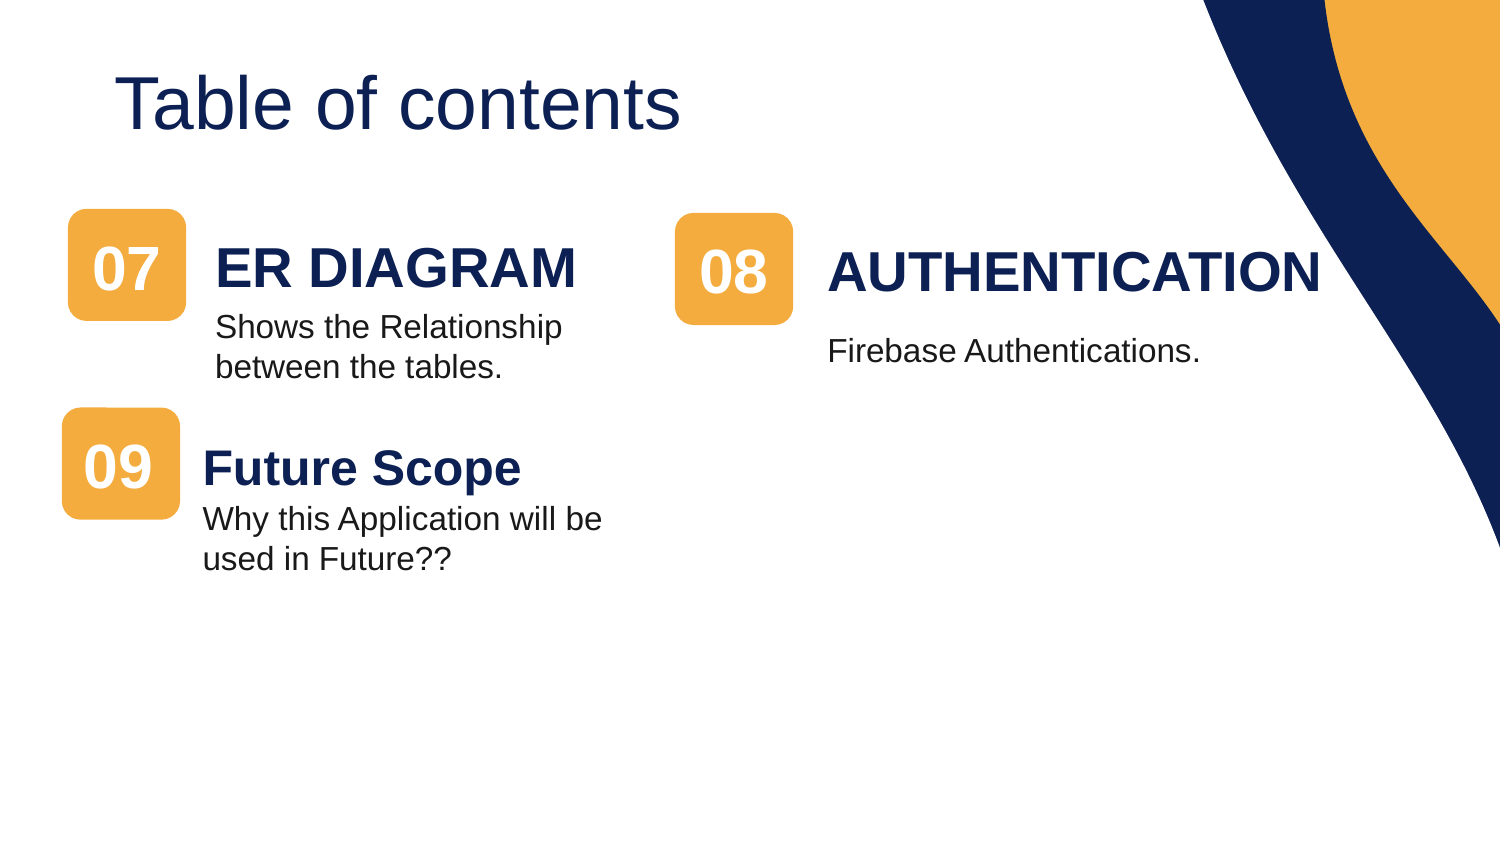

Table of contents

07
# ER DIAGRAM
08
AUTHENTICATION
Shows the Relationship between the tables.
Firebase Authentications.

09
Future Scope
Why this Application will be used in Future??